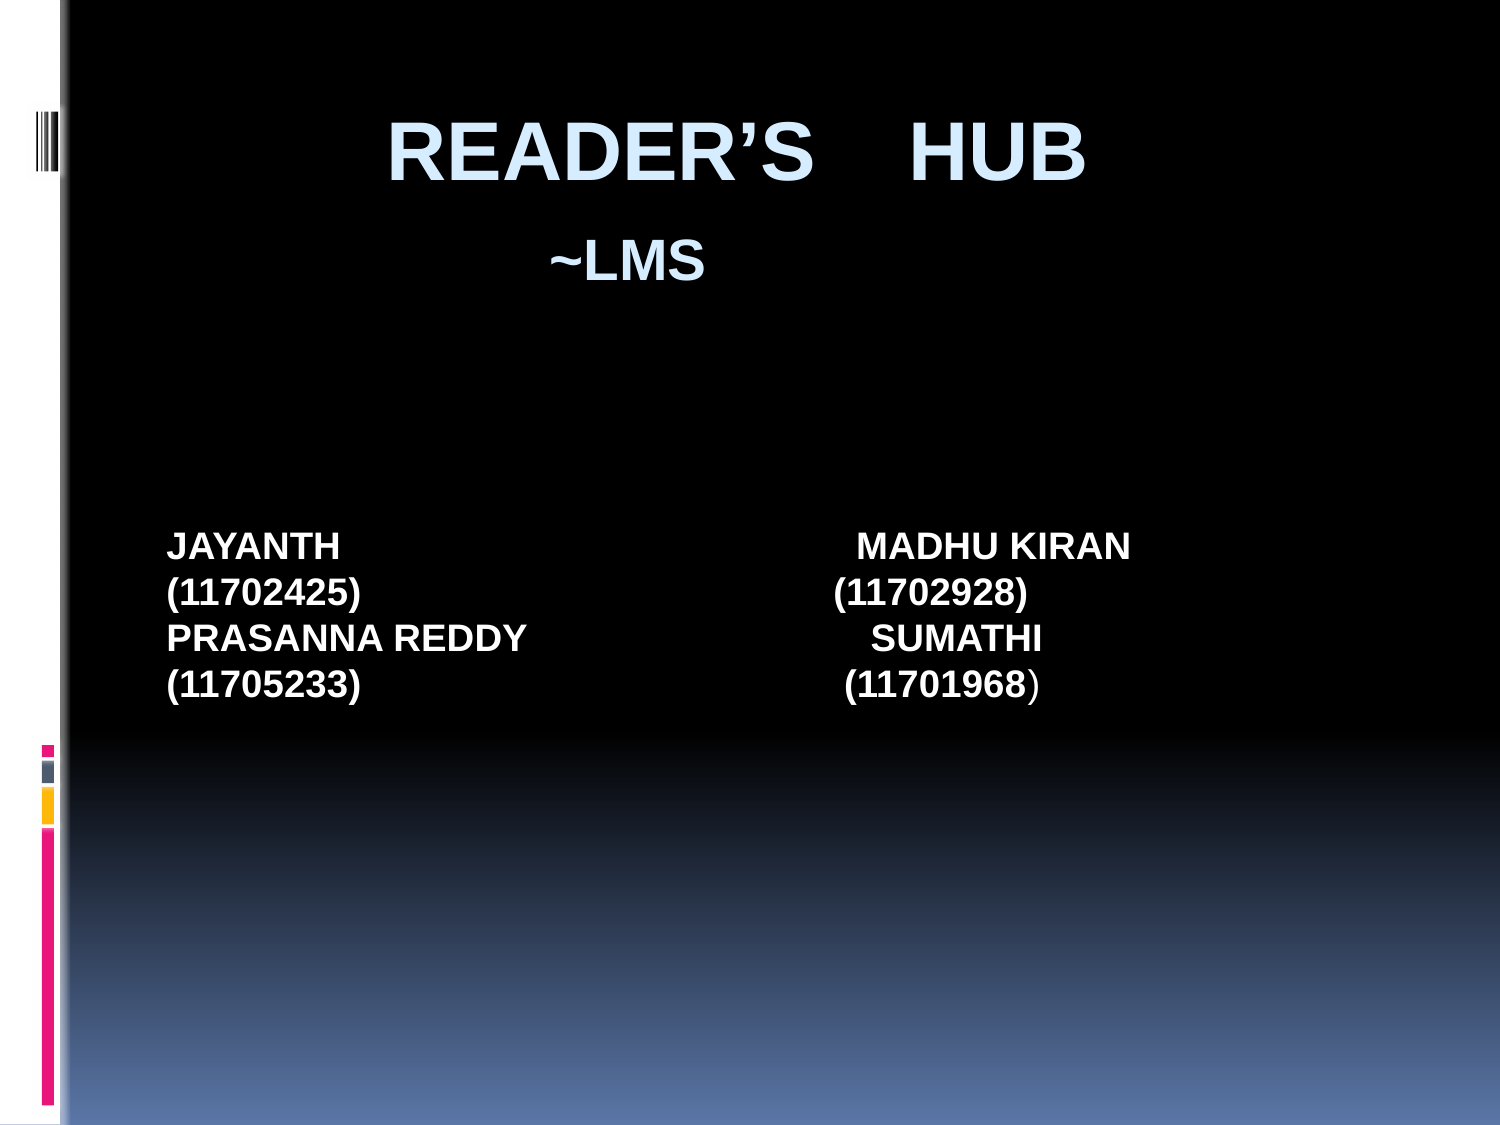

# READER’S    HUB ~LMS

JAYANTH                                                MADHU KIRAN
(11702425)                                            (11702928)
PRASANNA REDDY                                SUMATHI
(11705233)                                             (11701968)